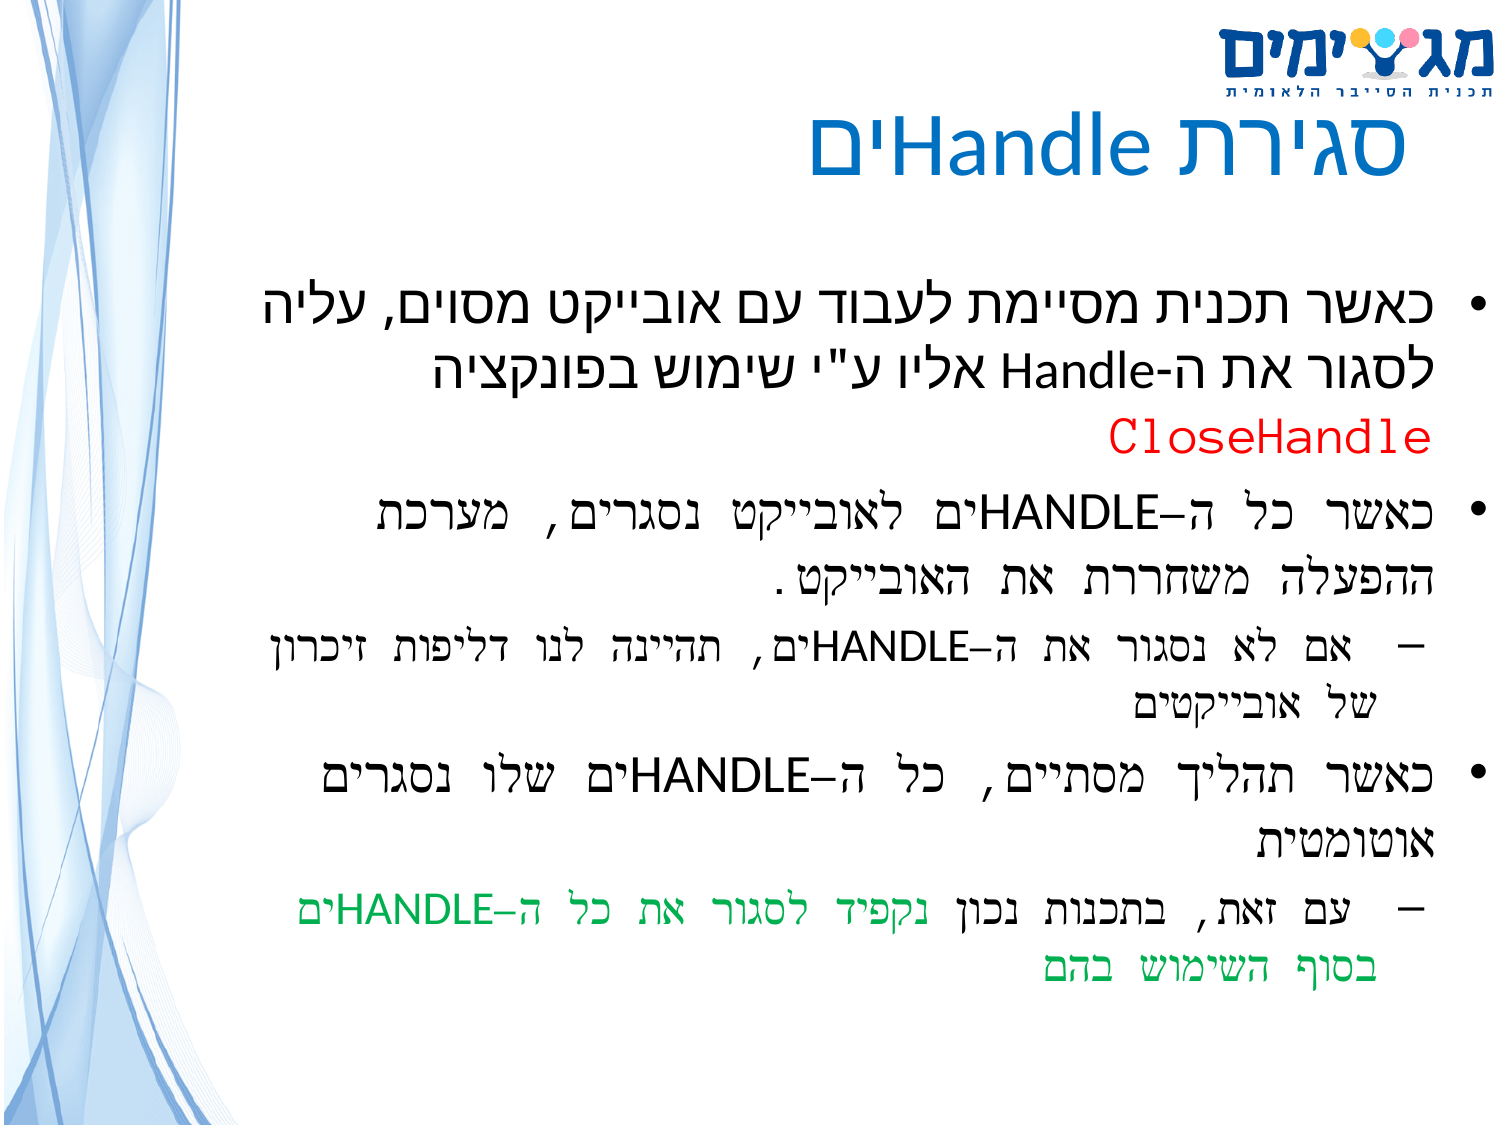

# סגירת Handleים
כאשר תכנית מסיימת לעבוד עם אובייקט מסוים, עליה לסגור את ה-Handle אליו ע"י שימוש בפונקציה CloseHandle
כאשר כל ה-HANDLEים לאובייקט נסגרים, מערכת ההפעלה משחררת את האובייקט.
 אם לא נסגור את ה-HANDLEים, תהיינה לנו דליפות זיכרון של אובייקטים
כאשר תהליך מסתיים, כל ה-HANDLEים שלו נסגרים אוטומטית
 עם זאת, בתכנות נכון נקפיד לסגור את כל ה-HANDLEים בסוף השימוש בהם